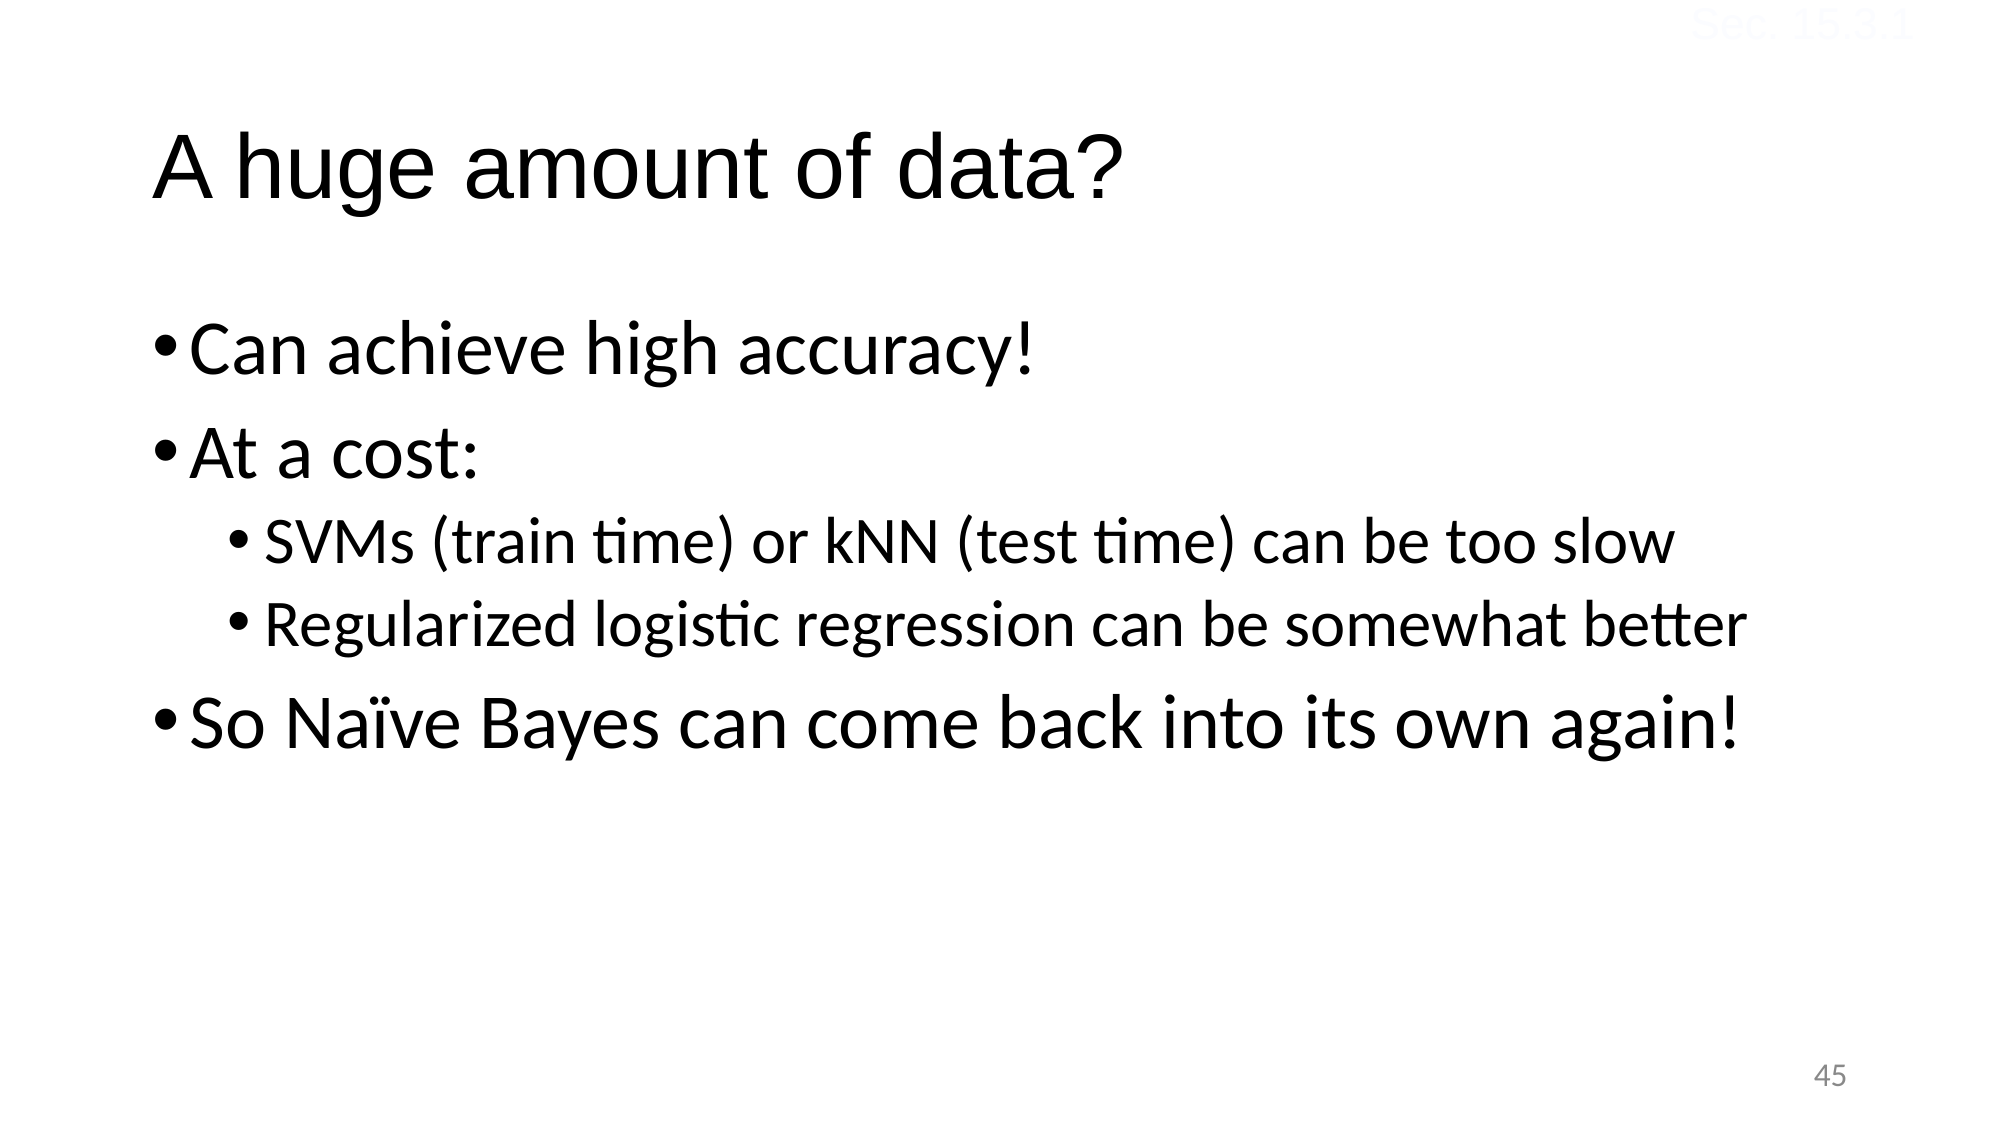

Sec. 15.3.1
# A huge amount of data?
Can achieve high accuracy!
At a cost:
SVMs (train time) or kNN (test time) can be too slow
Regularized logistic regression can be somewhat better
So Naïve Bayes can come back into its own again!
45